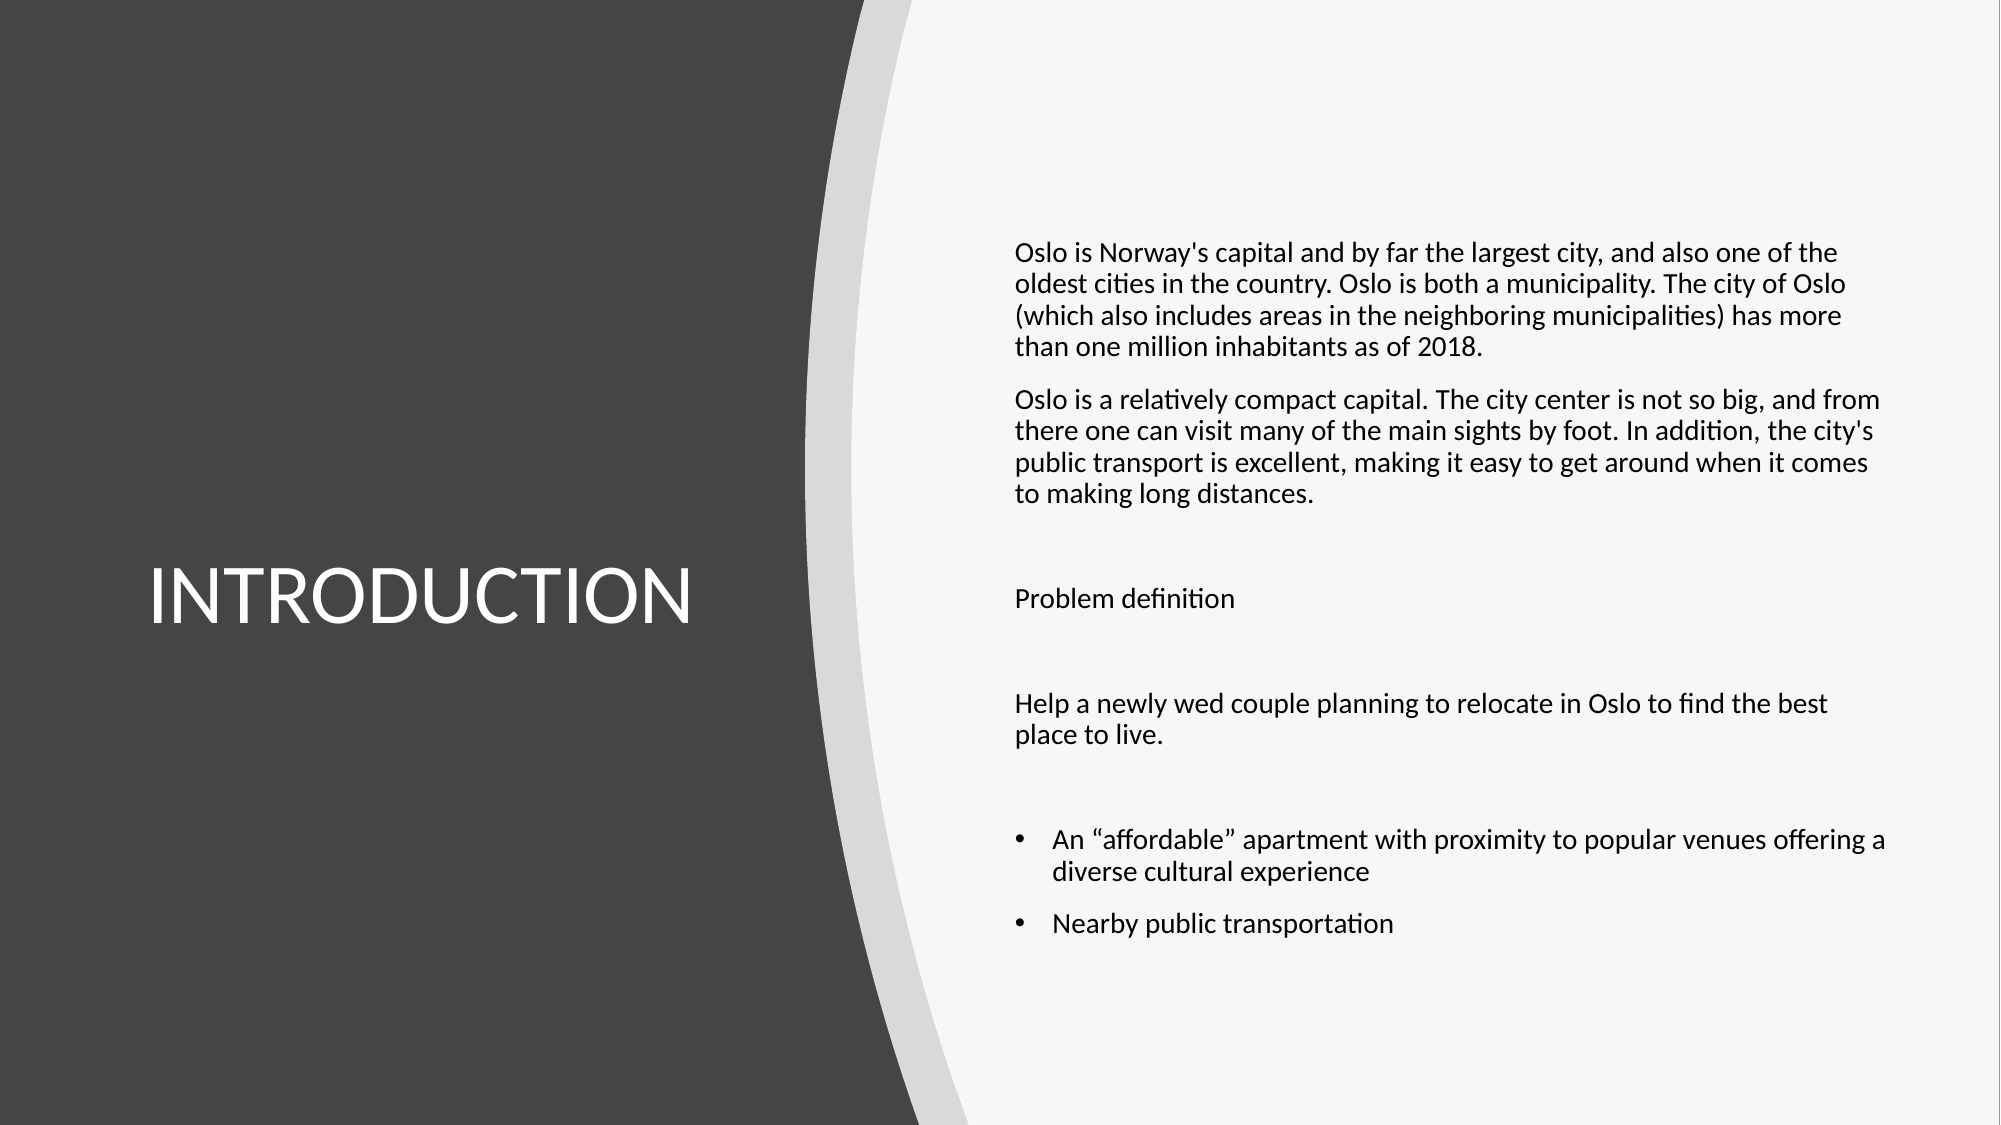

Oslo is Norway's capital and by far the largest city, and also one of the oldest cities in the country. Oslo is both a municipality. The city of Oslo (which also includes areas in the neighboring municipalities) has more than one million inhabitants as of 2018.
Oslo is a relatively compact capital. The city center is not so big, and from there one can visit many of the main sights by foot. In addition, the city's public transport is excellent, making it easy to get around when it comes to making long distances.

Problem definition

Help a newly wed couple planning to relocate in Oslo to find the best place to live.

An “affordable” apartment with proximity to popular venues offering a diverse cultural experience
Nearby public transportation

# INTRODUCTION